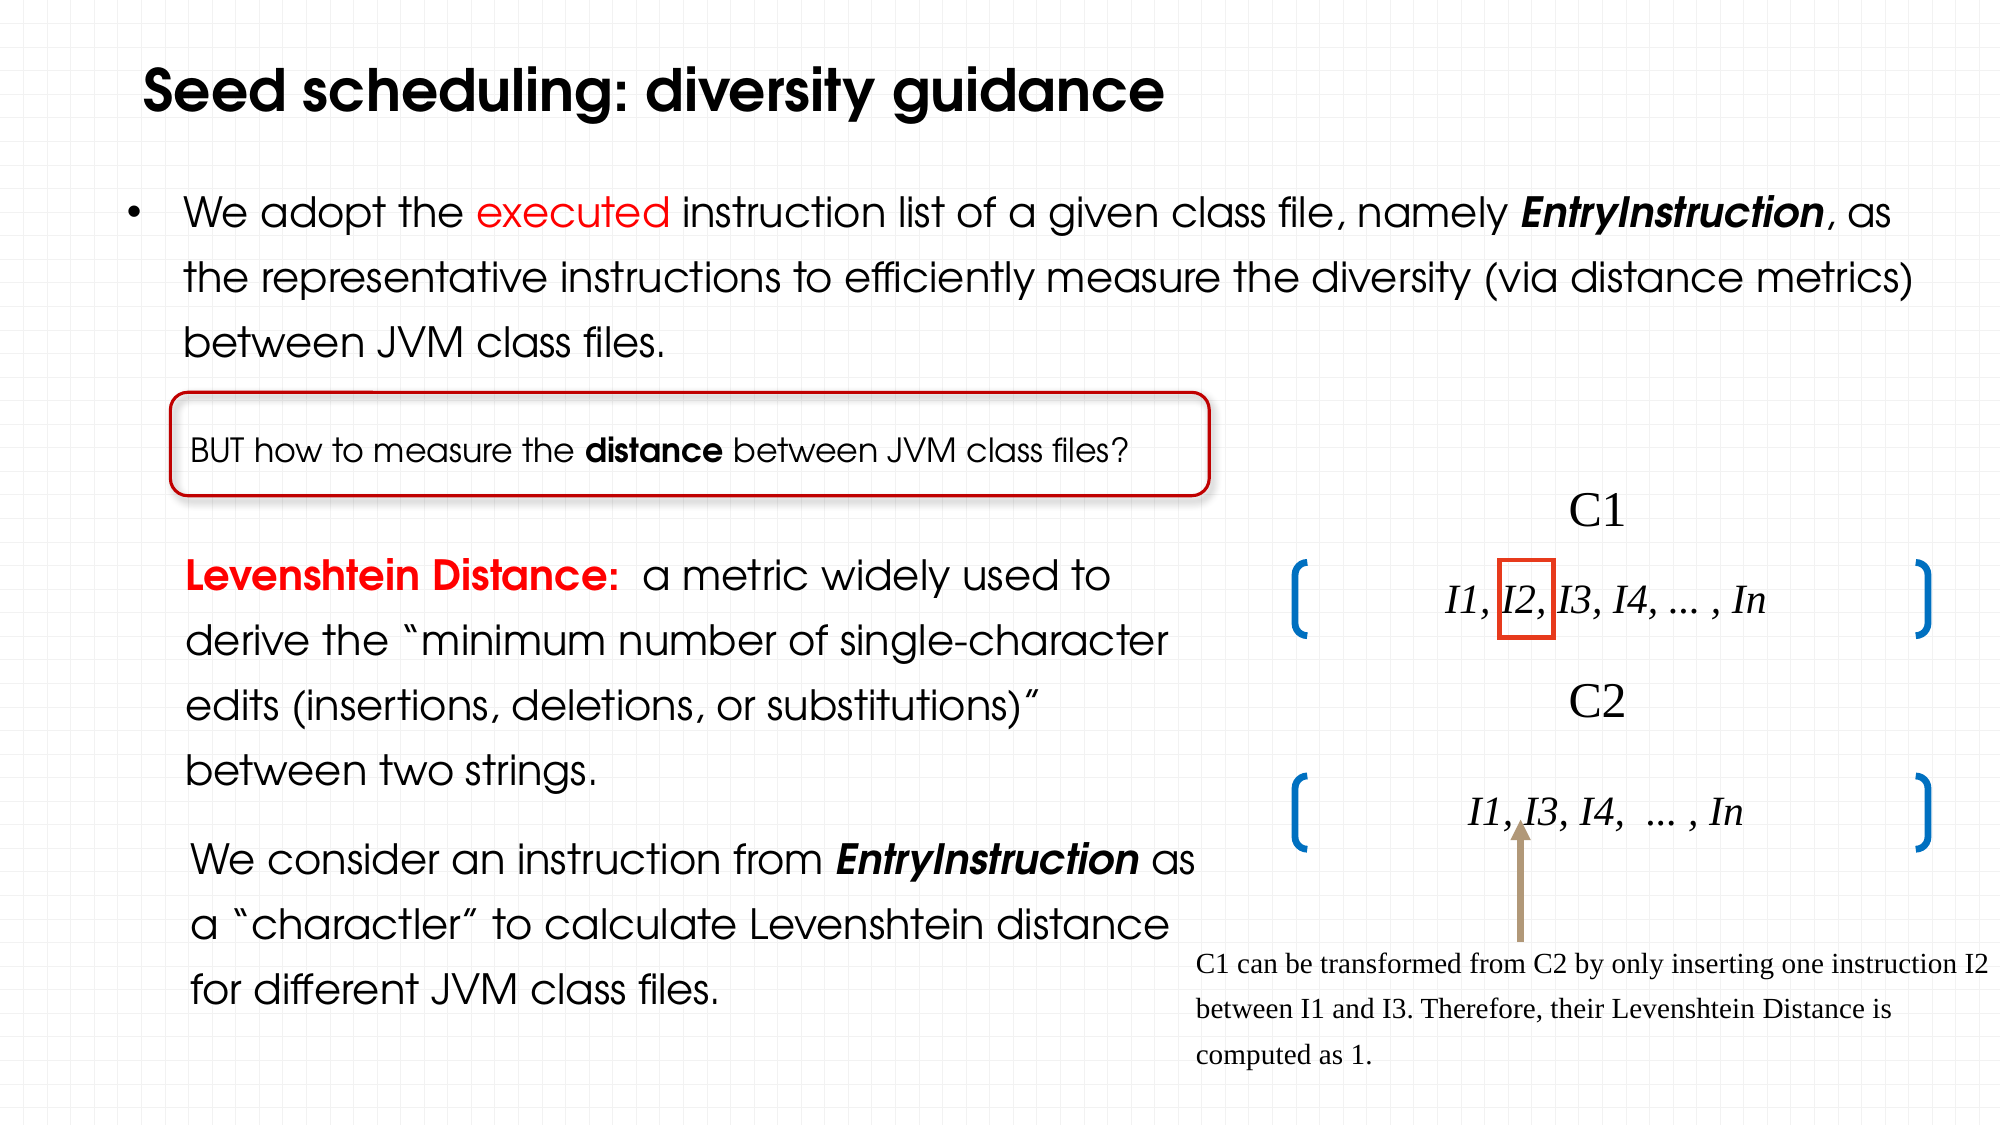

Seed scheduling: diversity guidance
We adopt the executed instruction list of a given class file, namely EntryInstruction, as the representative instructions to efficiently measure the diversity (via distance metrics) between JVM class files.

BUT how to measure the distance between JVM class files?
C1

I1, I2, I3, I4, ... , In
Levenshtein Distance:  a metric widely used to derive the “minimum number of single-character edits (insertions, deletions, or substitutions)” between two strings.

C2

I1, I3, I4,  ... , In
We consider an instruction from EntryInstruction as a “charactler” to calculate Levenshtein distance for different JVM class files.
C1 can be transformed from C2 by only inserting one instruction I2 between I1 and I3. Therefore, their Levenshtein Distance is computed as 1.

42